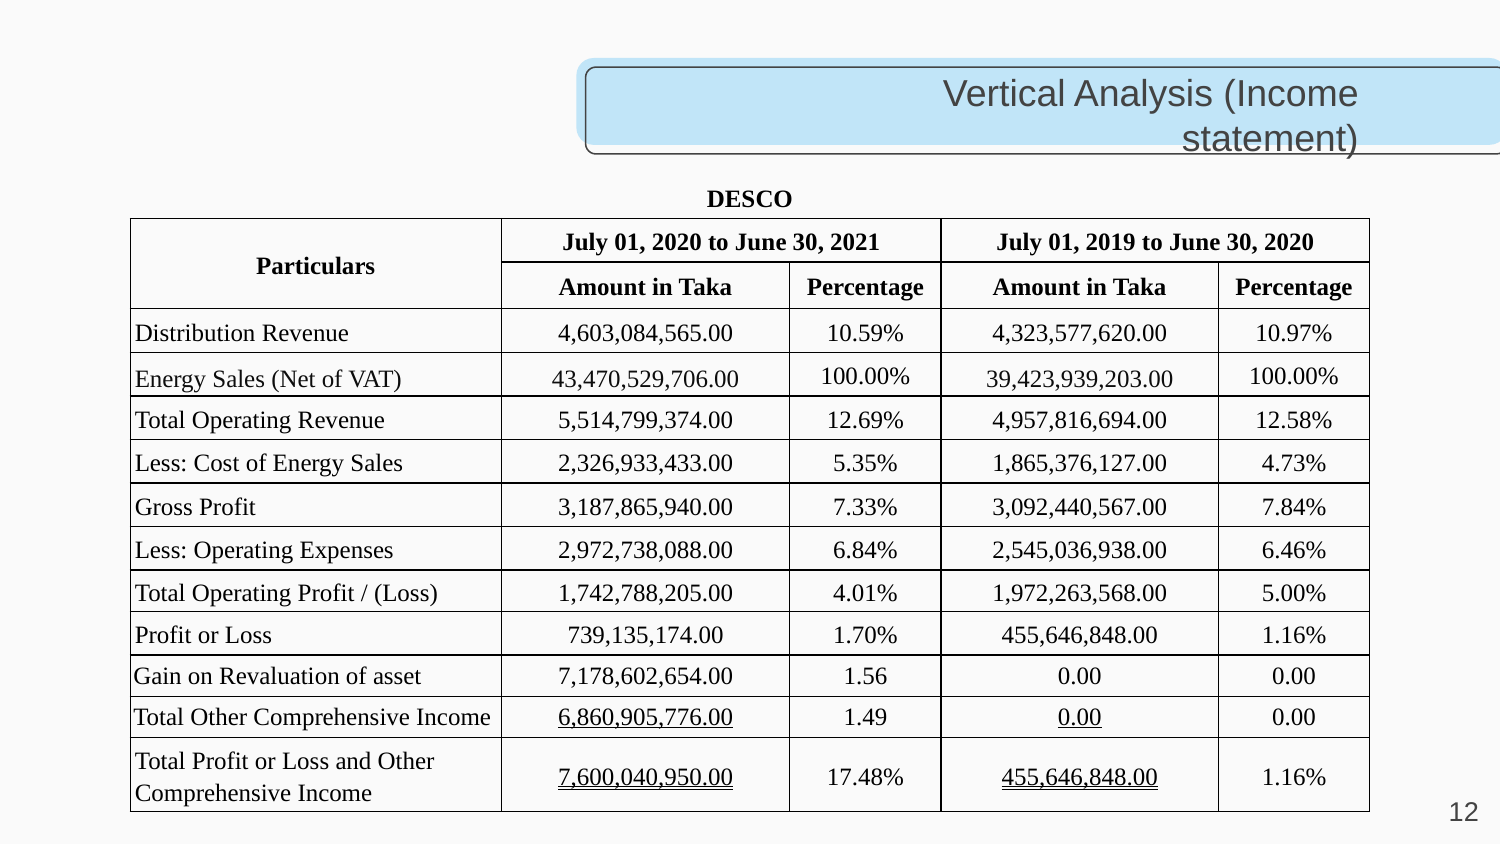

# Vertical Analysis (Income statement)
| DESCO |  |  |  |  |
| --- | --- | --- | --- | --- |
| Particulars | July 01, 2020 to June 30, 2021 |  | July 01, 2019 to June 30, 2020 |  |
|  | Amount in Taka | Percentage | Amount in Taka | Percentage |
| Distribution Revenue | 4,603,084,565.00 | 10.59% | 4,323,577,620.00 | 10.97% |
| Energy Sales (Net of VAT) | 43,470,529,706.00 | 100.00% | 39,423,939,203.00 | 100.00% |
| Total Operating Revenue | 5,514,799,374.00 | 12.69% | 4,957,816,694.00 | 12.58% |
| Less: Cost of Energy Sales | 2,326,933,433.00 | 5.35% | 1,865,376,127.00 | 4.73% |
| Gross Profit | 3,187,865,940.00 | 7.33% | 3,092,440,567.00 | 7.84% |
| Less: Operating Expenses | 2,972,738,088.00 | 6.84% | 2,545,036,938.00 | 6.46% |
| Total Operating Profit / (Loss) | 1,742,788,205.00 | 4.01% | 1,972,263,568.00 | 5.00% |
| Profit or Loss | 739,135,174.00 | 1.70% | 455,646,848.00 | 1.16% |
| Gain on Revaluation of asset | 7,178,602,654.00 | 1.56 | 0.00 | 0.00 |
| Total Other Comprehensive Income | 6,860,905,776.00 | 1.49 | 0.00 | 0.00 |
| Total Profit or Loss and Other Comprehensive Income | 7,600,040,950.00 | 17.48% | 455,646,848.00 | 1.16% |
12